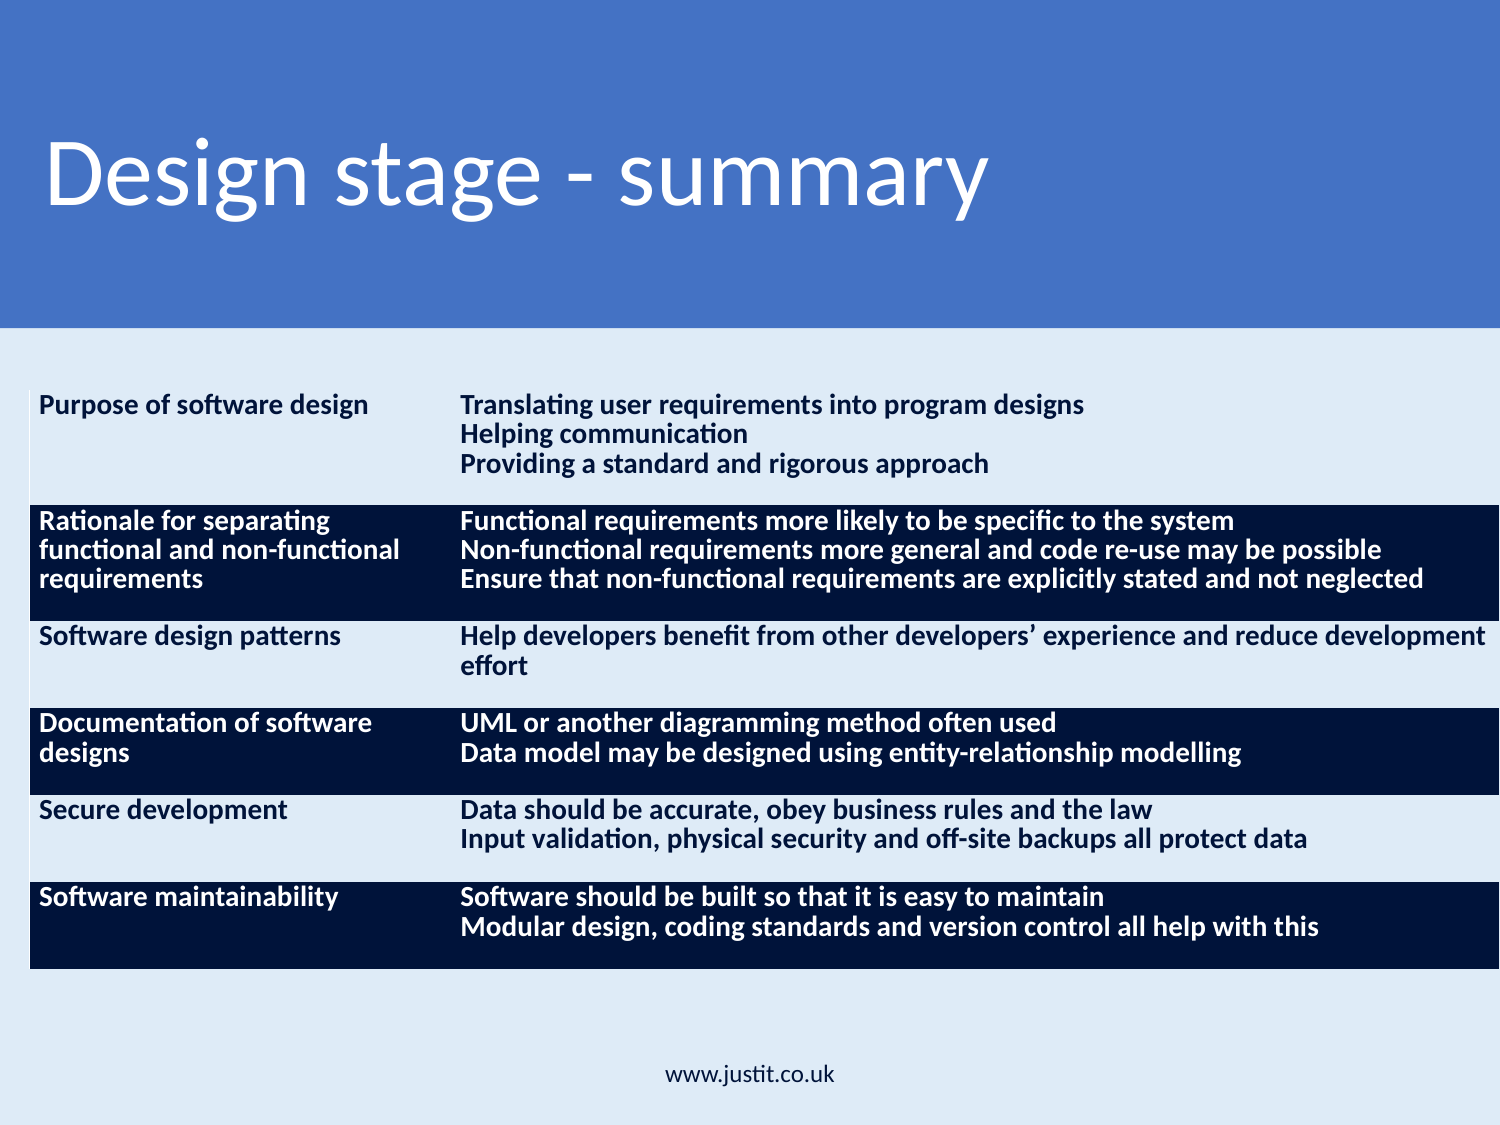

# Design stage - summary
|  |  |
| --- | --- |
| Purpose of software design | Translating user requirements into program designs Helping communication Providing a standard and rigorous approach |
| Rationale for separating functional and non-functional requirements | Functional requirements more likely to be specific to the system Non-functional requirements more general and code re-use may be possible Ensure that non-functional requirements are explicitly stated and not neglected |
| Software design patterns | Help developers benefit from other developers’ experience and reduce development effort |
| Documentation of software designs | UML or another diagramming method often used Data model may be designed using entity-relationship modelling |
| Secure development | Data should be accurate, obey business rules and the law Input validation, physical security and off-site backups all protect data |
| Software maintainability | Software should be built so that it is easy to maintain Modular design, coding standards and version control all help with this |
www.justit.co.uk